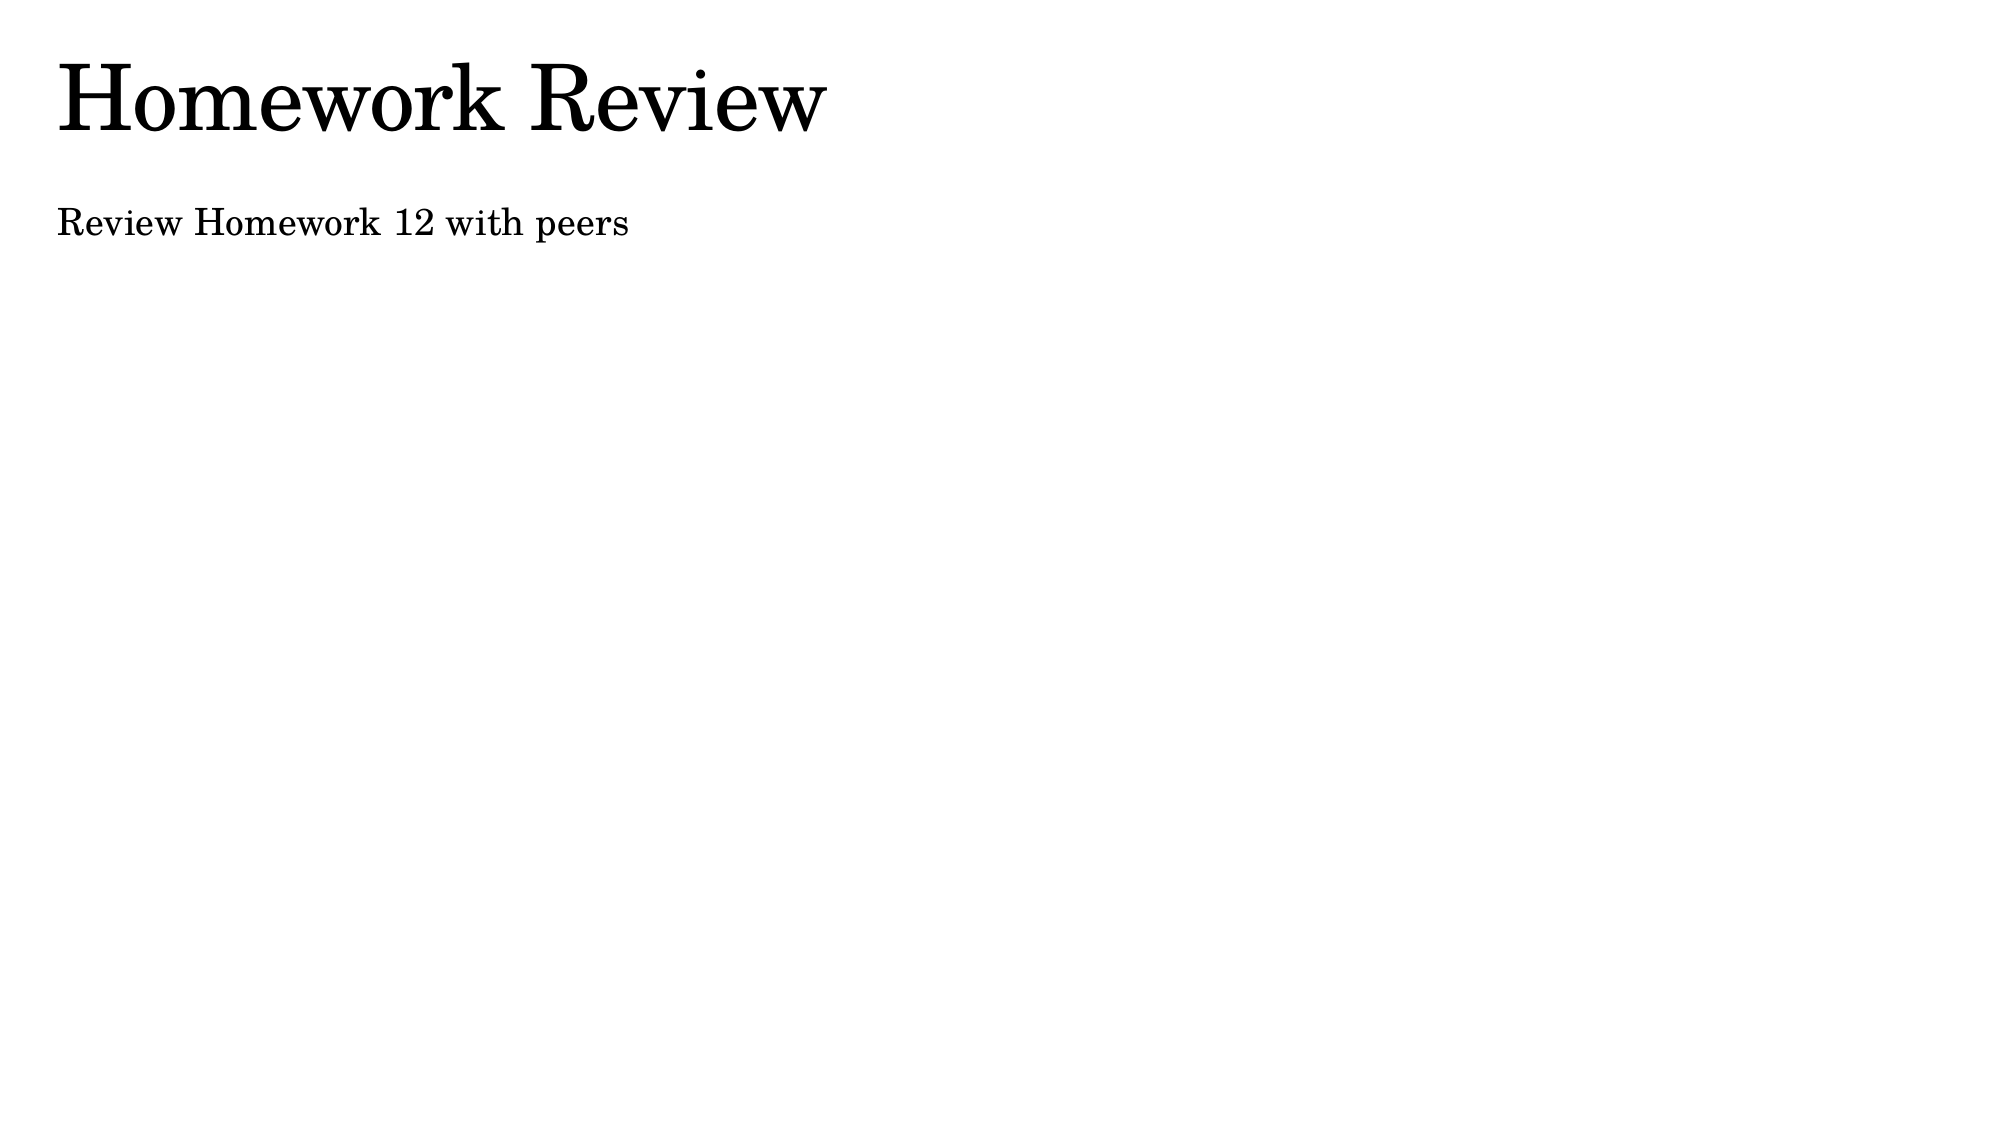

# Homework Review
Review Homework 12 with peers